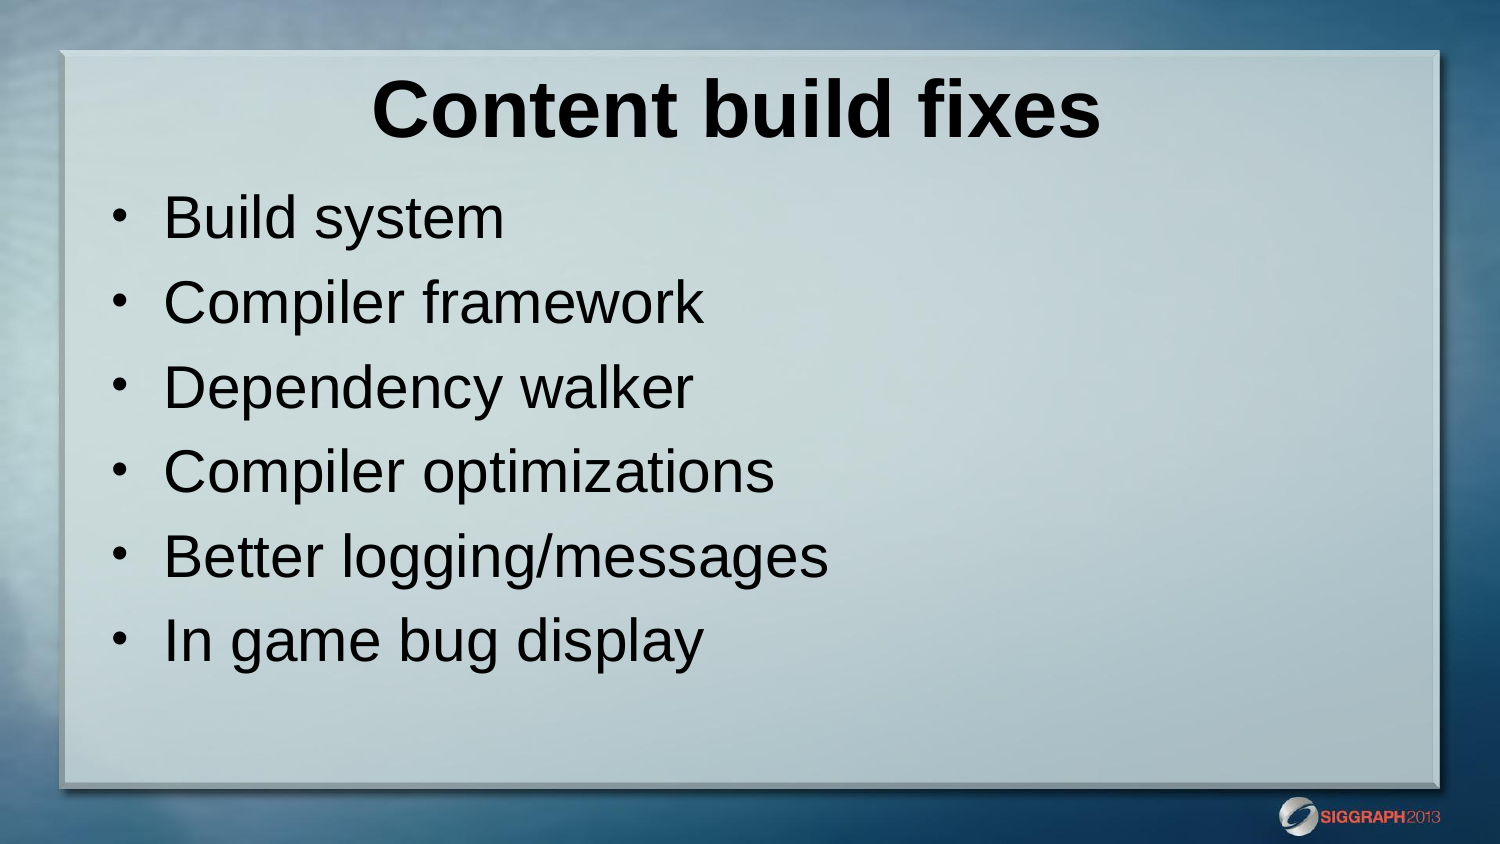

# Content build fixes
Build system
Compiler framework
Dependency walker
Compiler optimizations
Better logging/messages
In game bug display